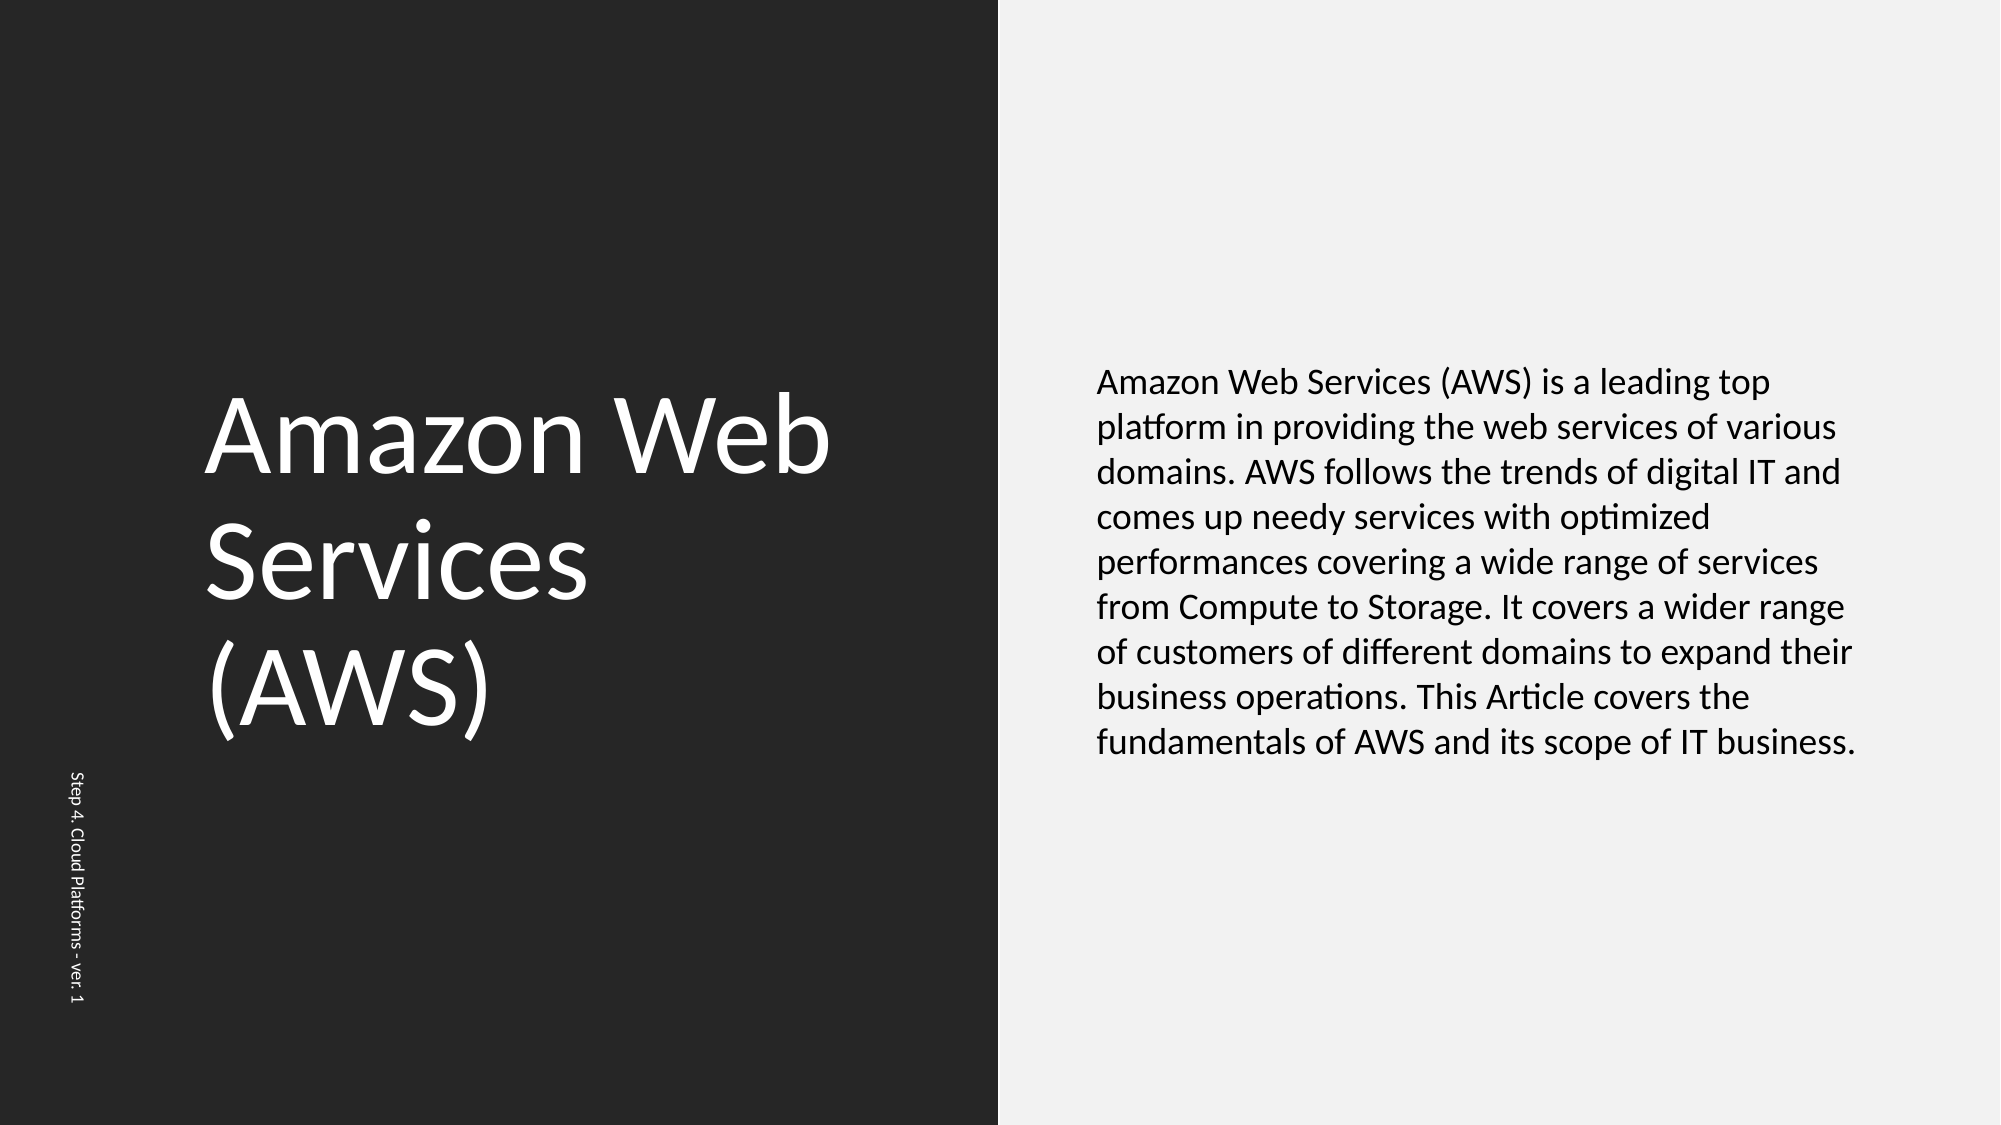

# Amazon Web Services (AWS)
Amazon Web Services (AWS) is a leading top platform in providing the web services of various domains. AWS follows the trends of digital IT and comes up needy services with optimized performances covering a wide range of services from Compute to Storage. It covers a wider range of customers of different domains to expand their business operations. This Article covers the fundamentals of AWS and its scope of IT business.
Step 4. Cloud Platforms - ver. 1